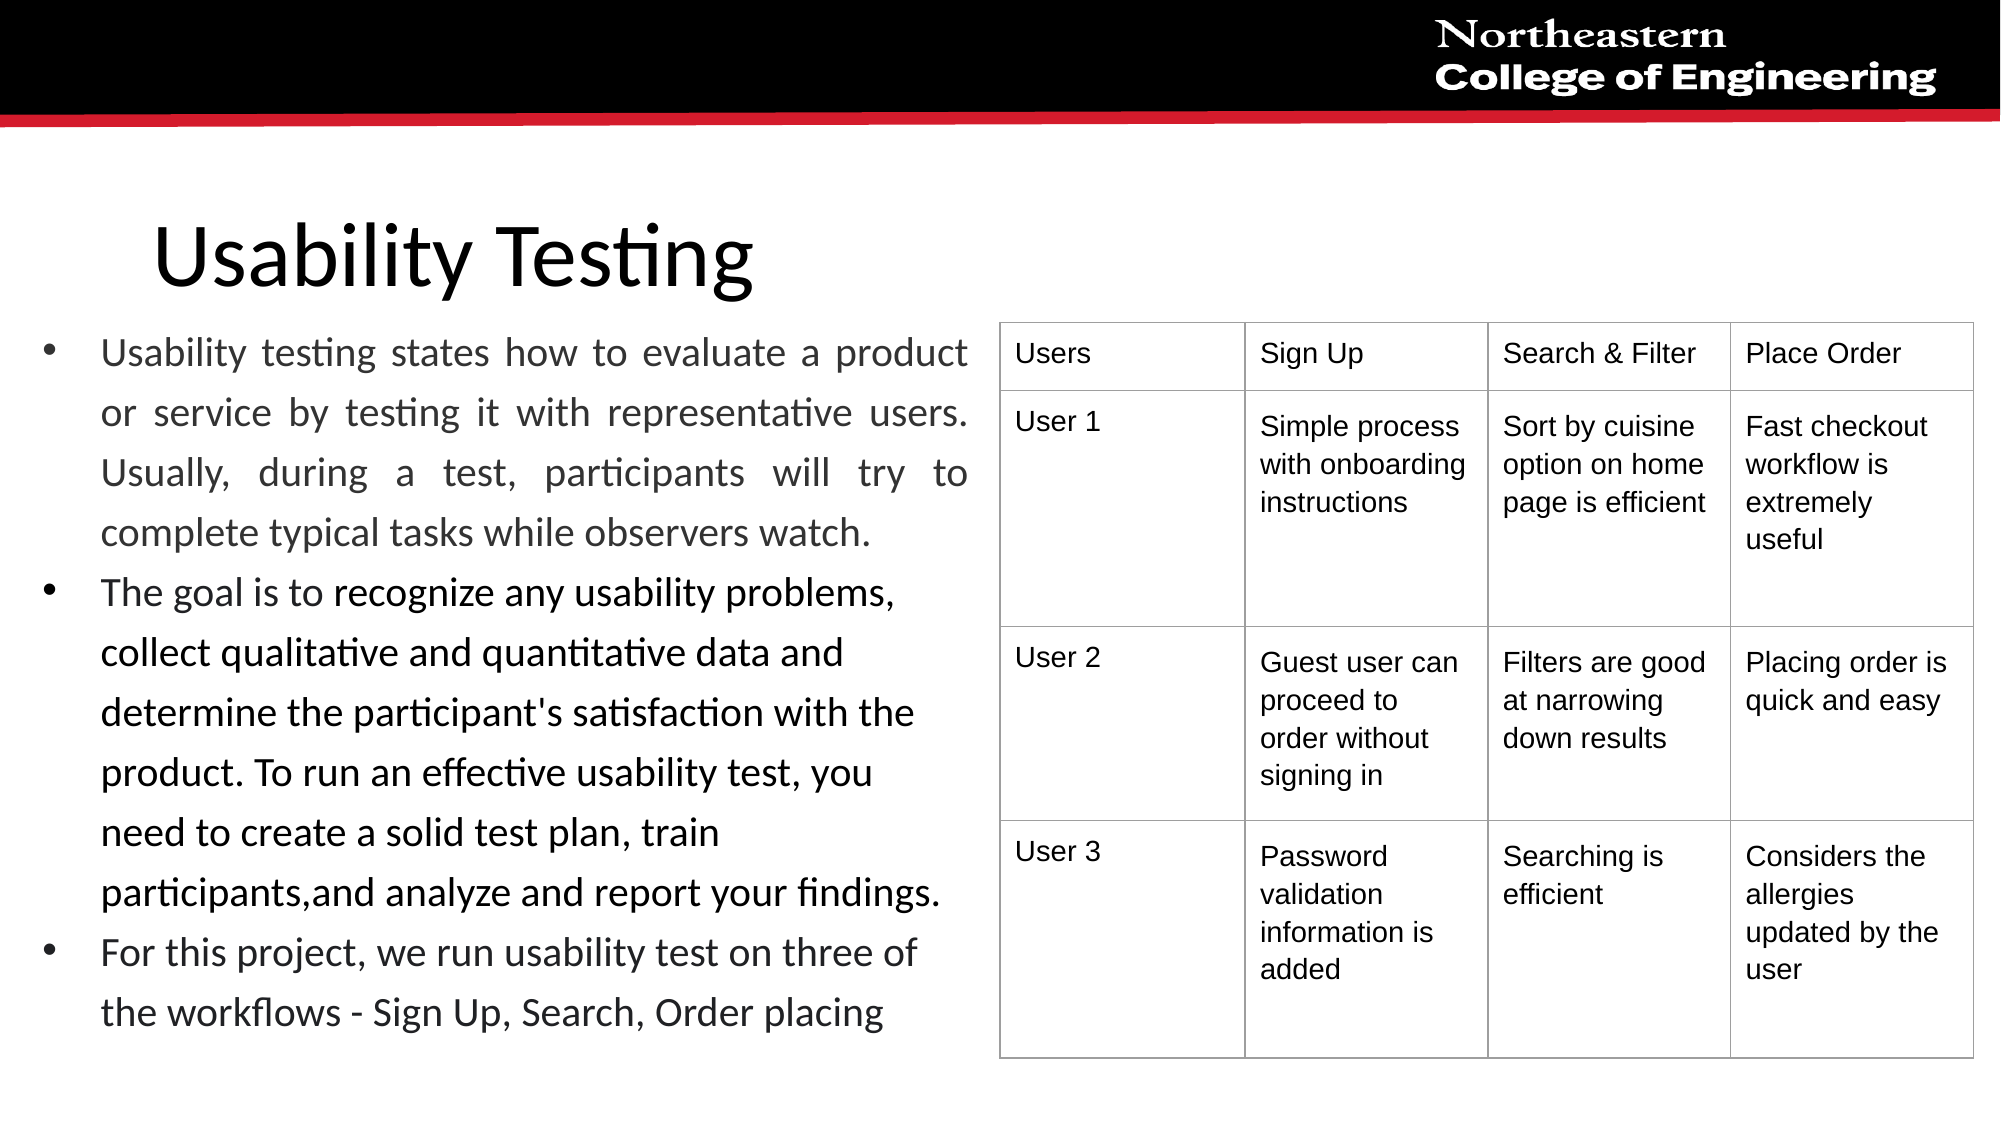

# Usability Testing
Usability testing states how to evaluate a product or service by testing it with representative users. Usually, during a test, participants will try to complete typical tasks while observers watch.
The goal is to recognize any usability problems, collect qualitative and quantitative data and determine the participant's satisfaction with the product. To run an effective usability test, you need to create a solid test plan, train participants,and analyze and report your findings.
For this project, we run usability test on three of the workflows - Sign Up, Search, Order placing

| Users | Sign Up | Search & Filter | Place Order |
| --- | --- | --- | --- |
| User 1 | Simple process with onboarding instructions | Sort by cuisine option on home page is efficient | Fast checkout workflow is extremely useful |
| User 2 | Guest user can proceed to order without signing in | Filters are good at narrowing down results | Placing order is quick and easy |
| User 3 | Password validation information is added | Searching is efficient | Considers the allergies updated by the user |